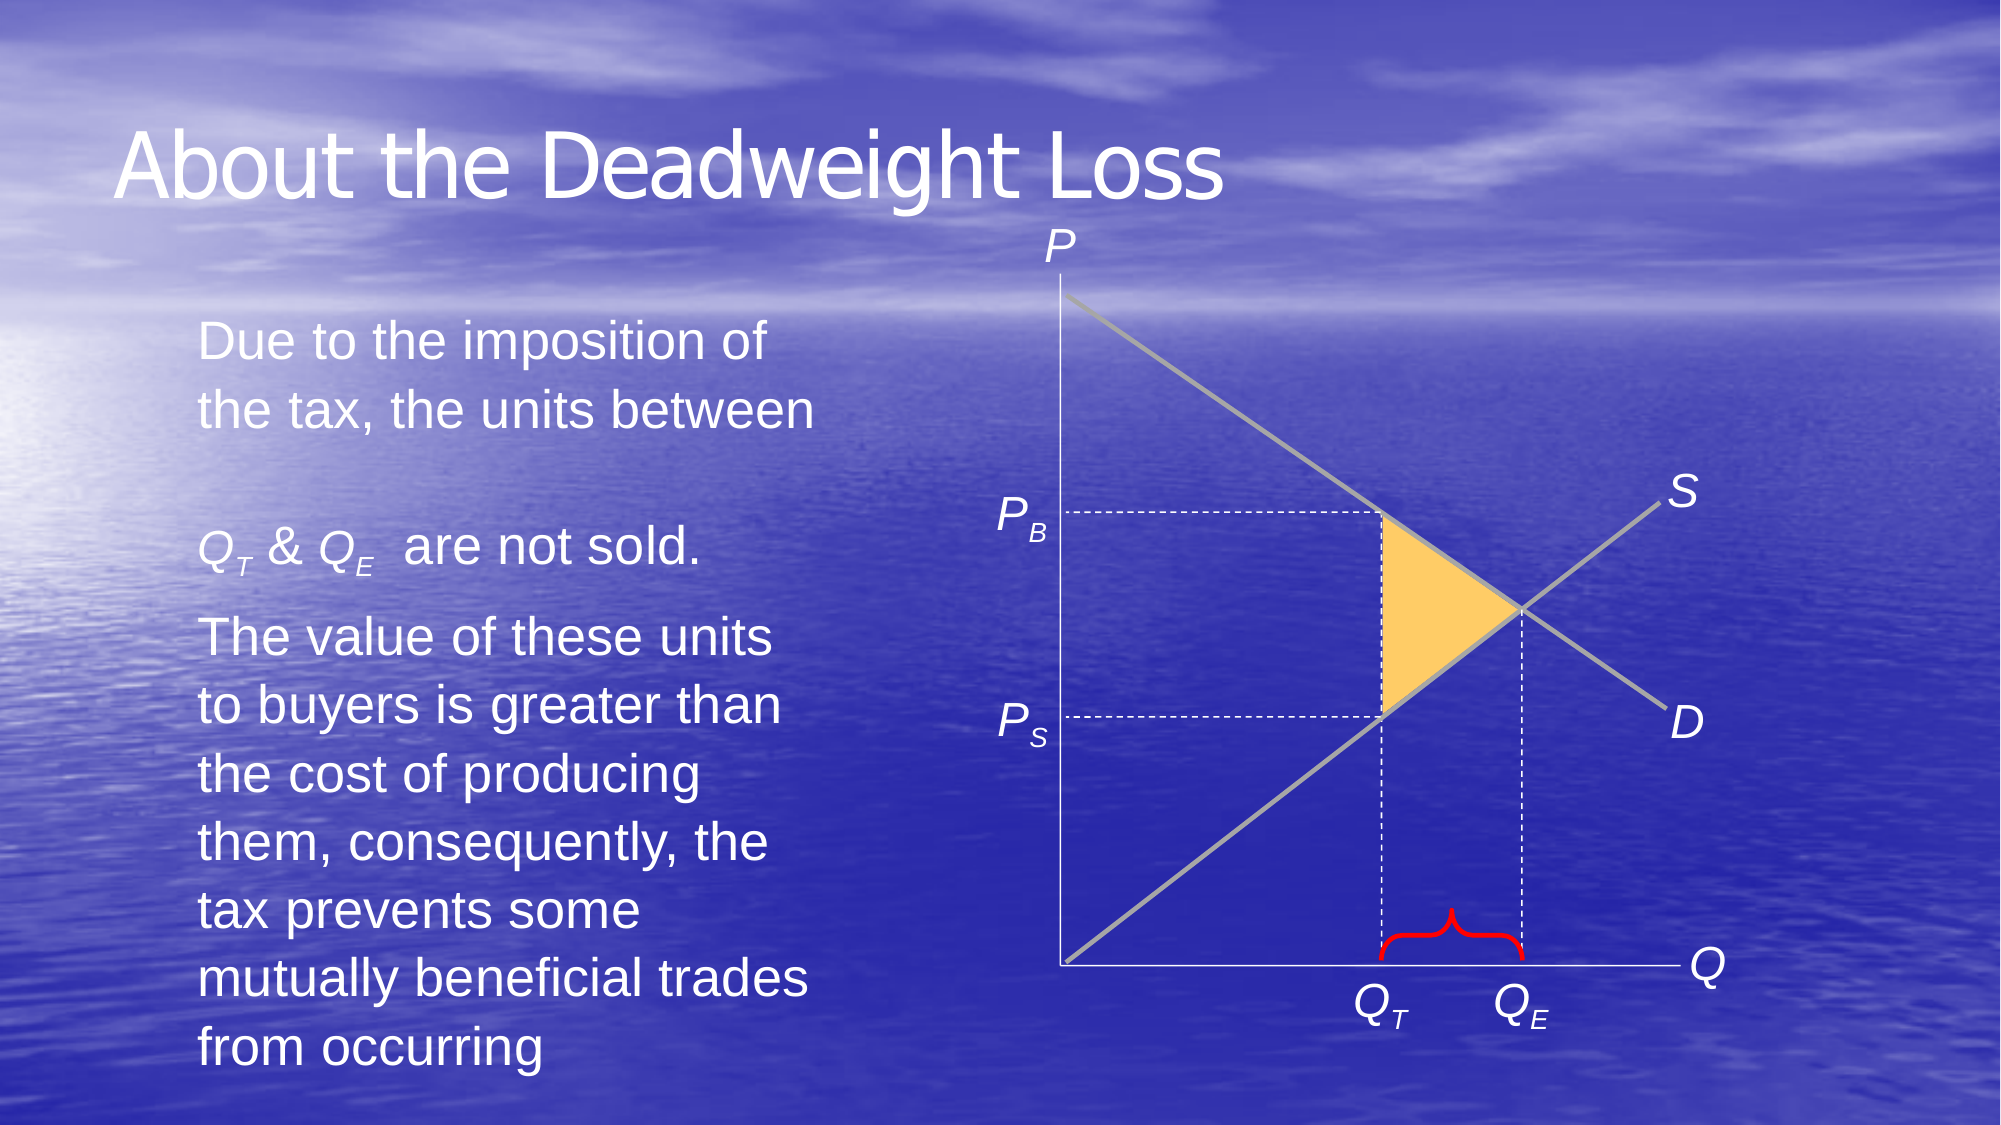

About the Deadweight Loss
P

Q
Due to the imposition of the tax, the units between
QT & QE  are not sold.
The value of these units to buyers is greater than the cost of producing them, consequently, the tax prevents some mutually beneficial trades from occurring

S
PB

PS

D

QT
QE